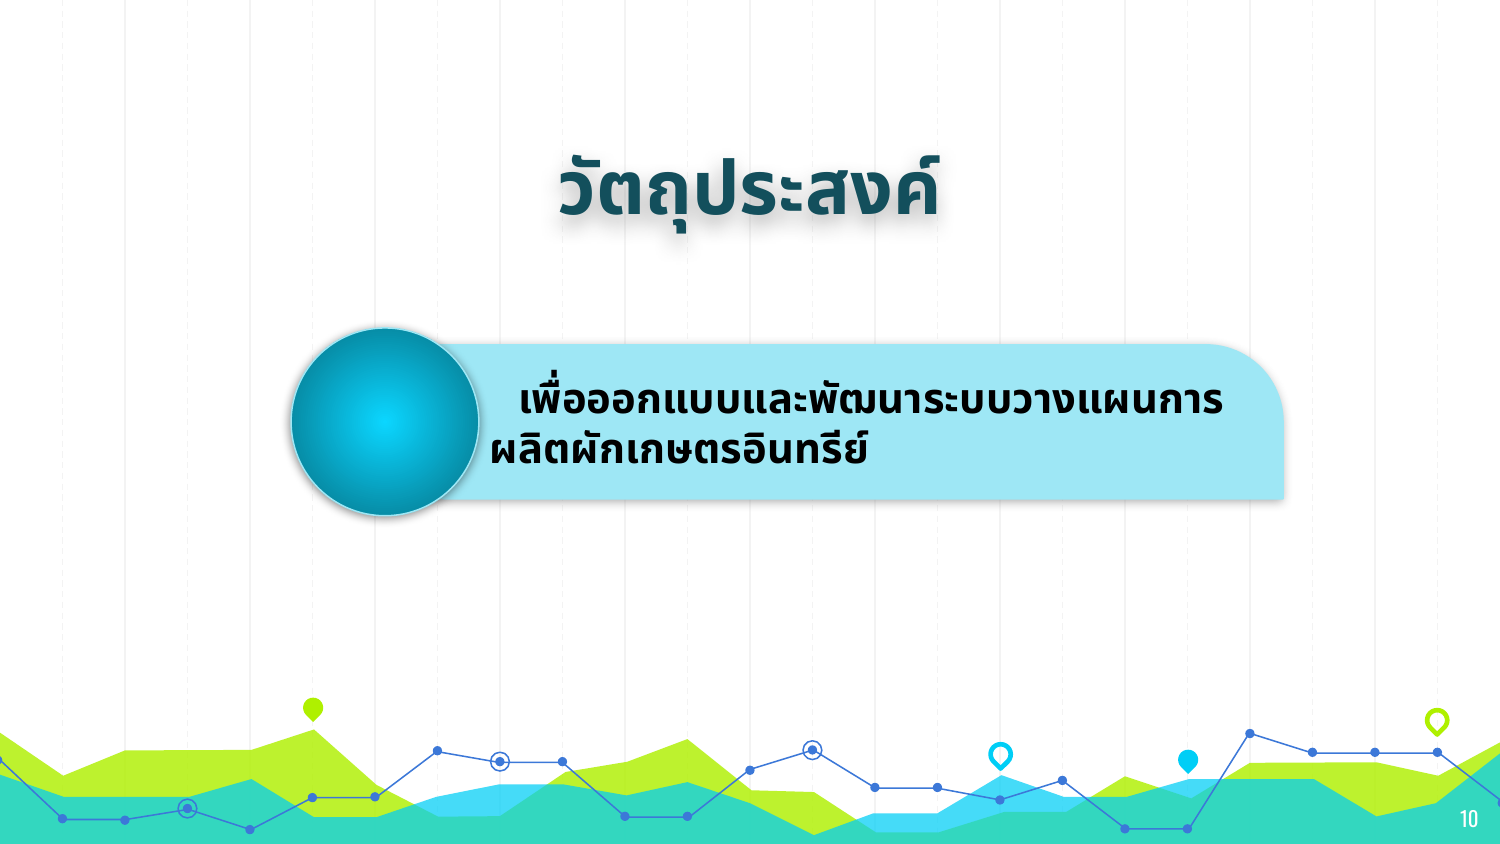

วัตถุประสงค์

เพื่อออกแบบและพัฒนาระบบวางแผนการผลิตผักเกษตรอินทรีย์
10